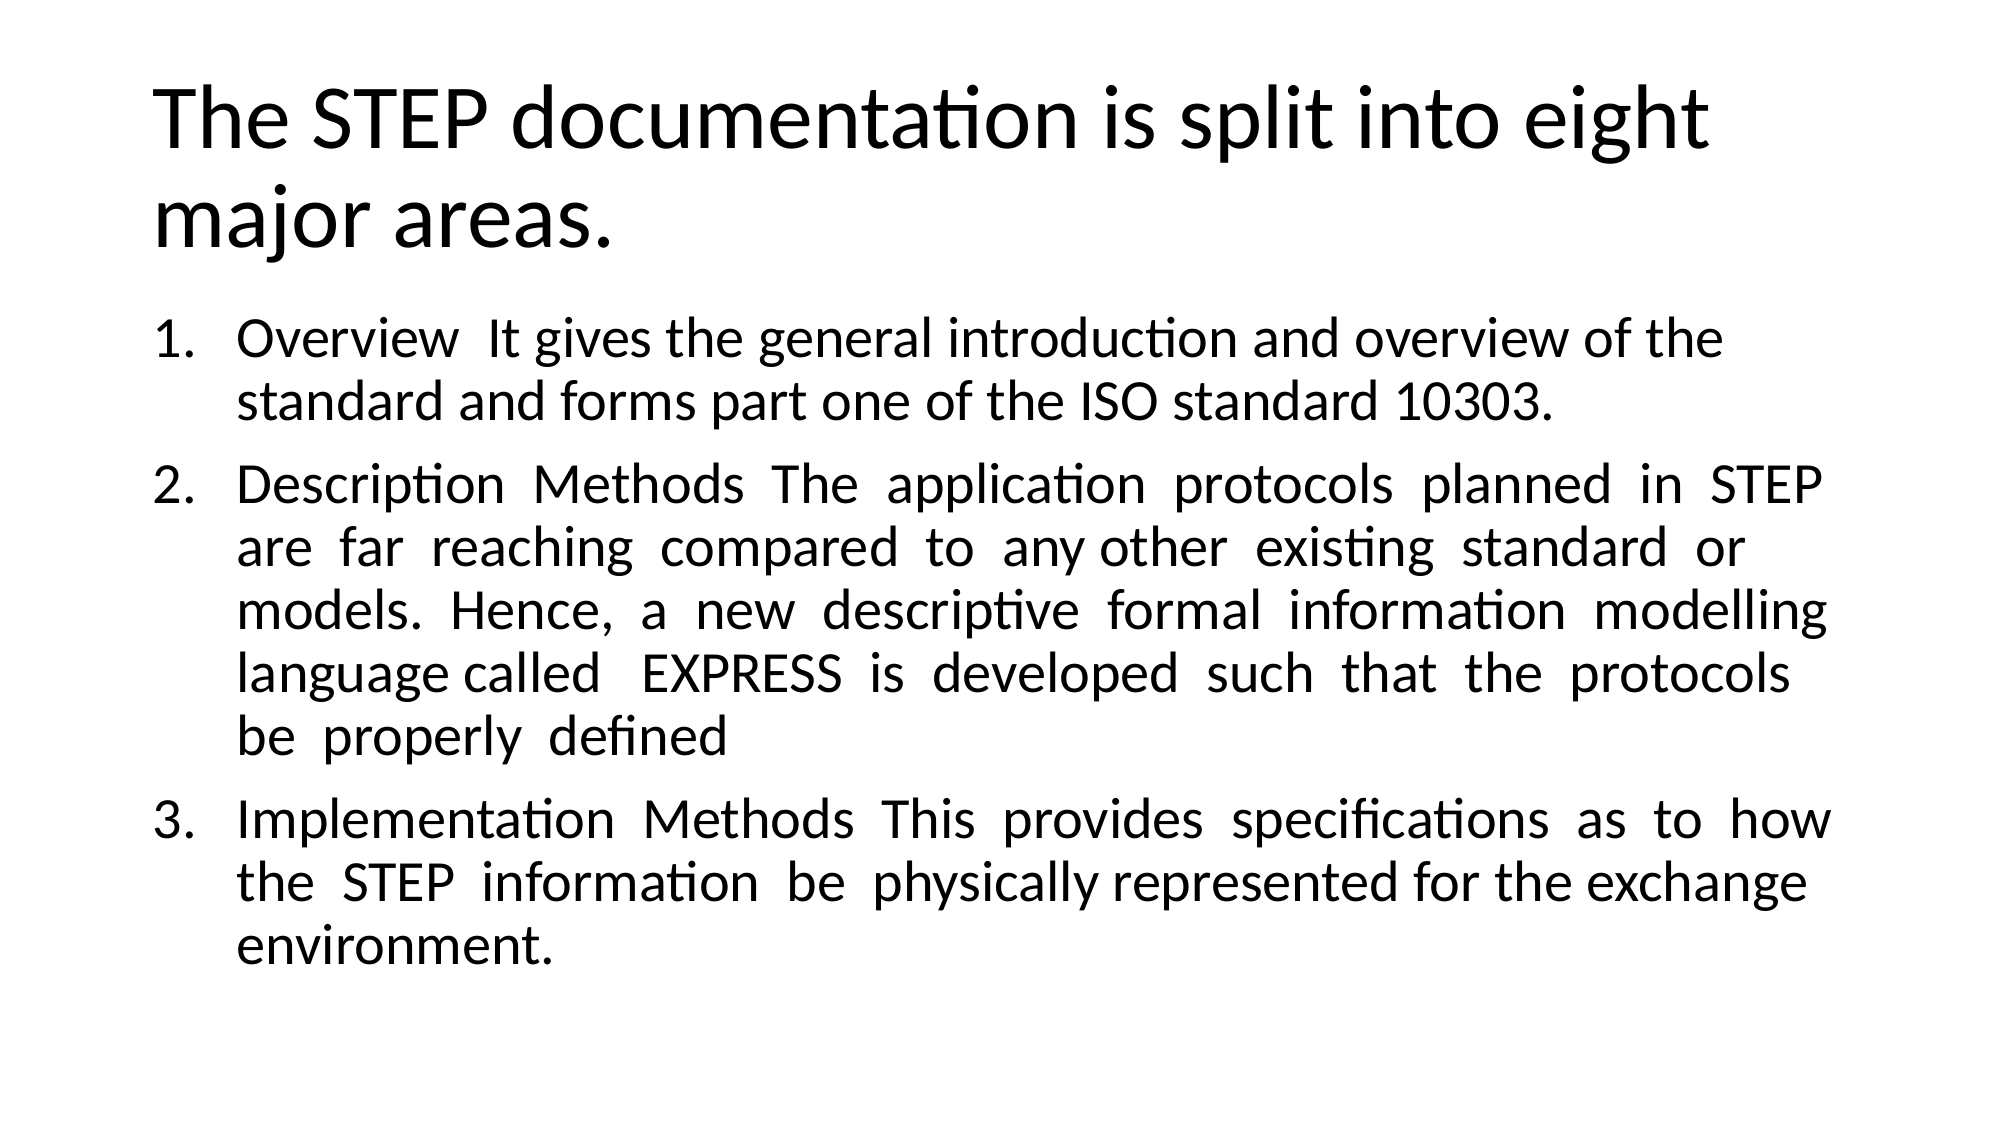

# The STEP documentation is split into eight major areas.
Overview  It gives the general introduction and overview of the standard and forms part one of the ISO standard 10303.
Description  Methods  The  application  protocols  planned  in  STEP  are  far  reaching  compared  to  any other  existing  standard  or  models.  Hence,  a  new  descriptive  formal  information  modelling  language called   EXPRESS  is  developed  such  that  the  protocols  be  properly  defined
Implementation  Methods  This  provides  specifications  as  to  how  the  STEP  information  be  physically represented for the exchange environment.